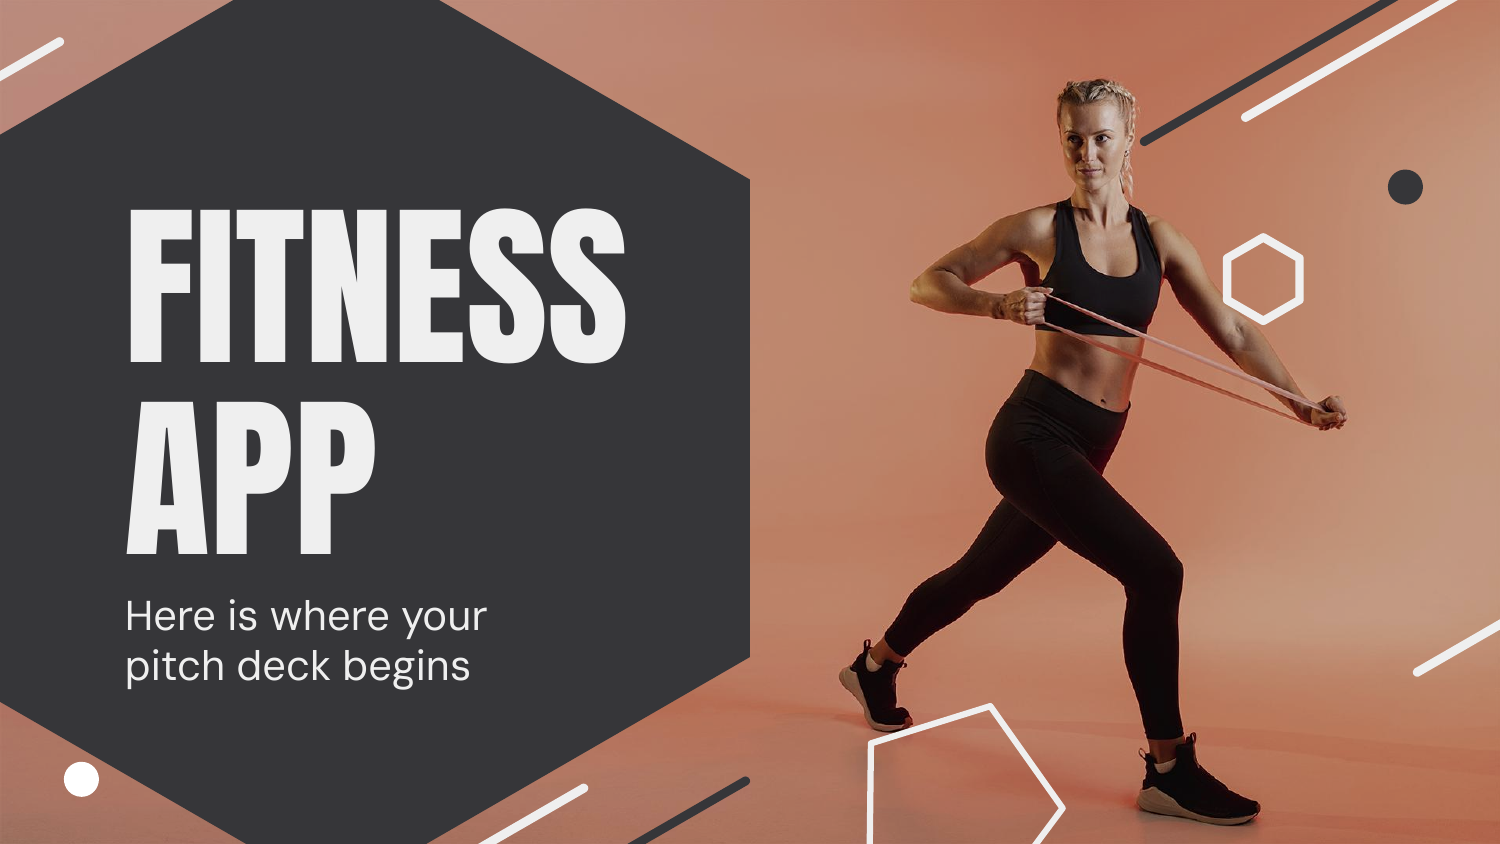

# FITNESS APP
Here is where your pitch deck begins